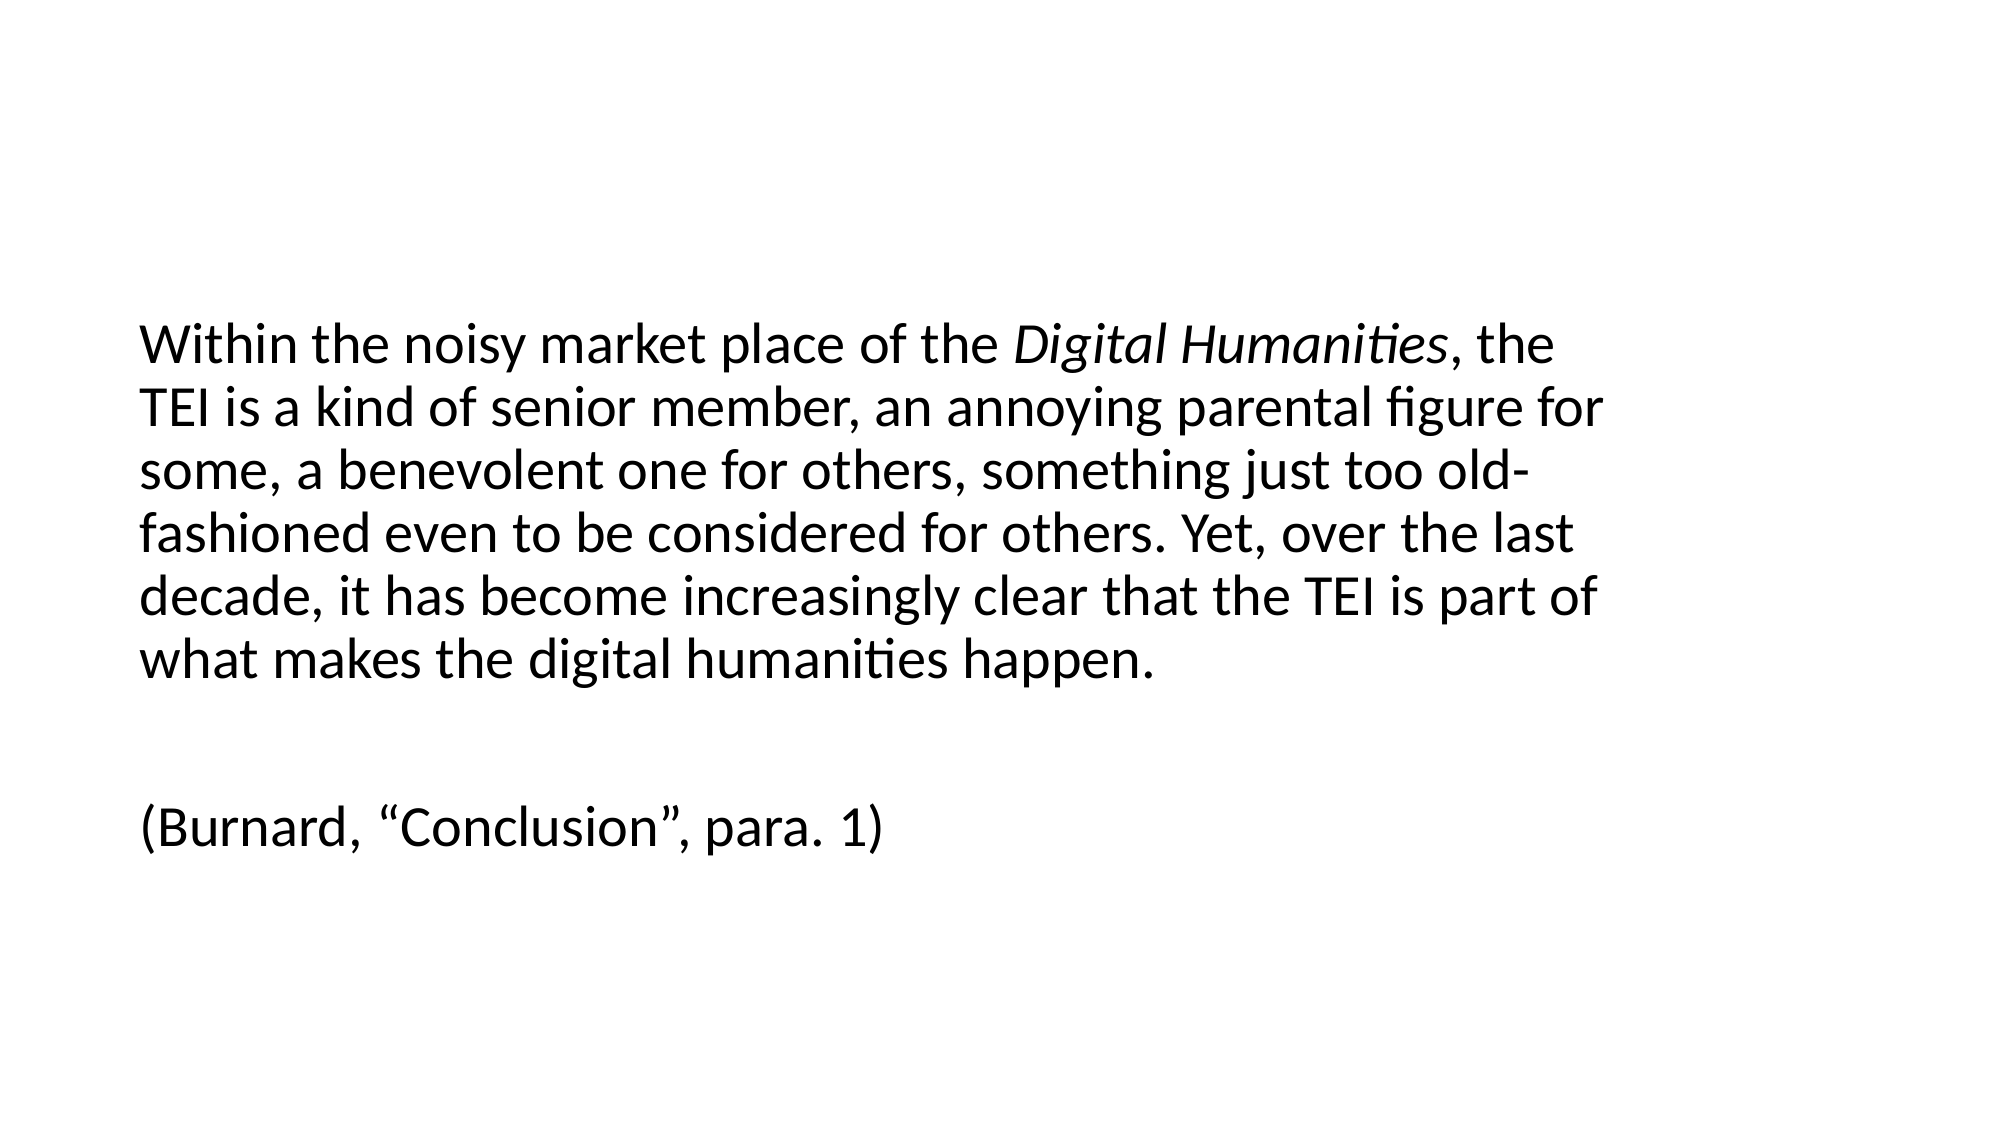

Within the noisy market place of the Digital Humanities, the TEI is a kind of senior member, an annoying parental figure for some, a benevolent one for others, something just too old-fashioned even to be considered for others. Yet, over the last decade, it has become increasingly clear that the TEI is part of what makes the digital humanities happen.

(Burnard, “Conclusion”, para. 1)